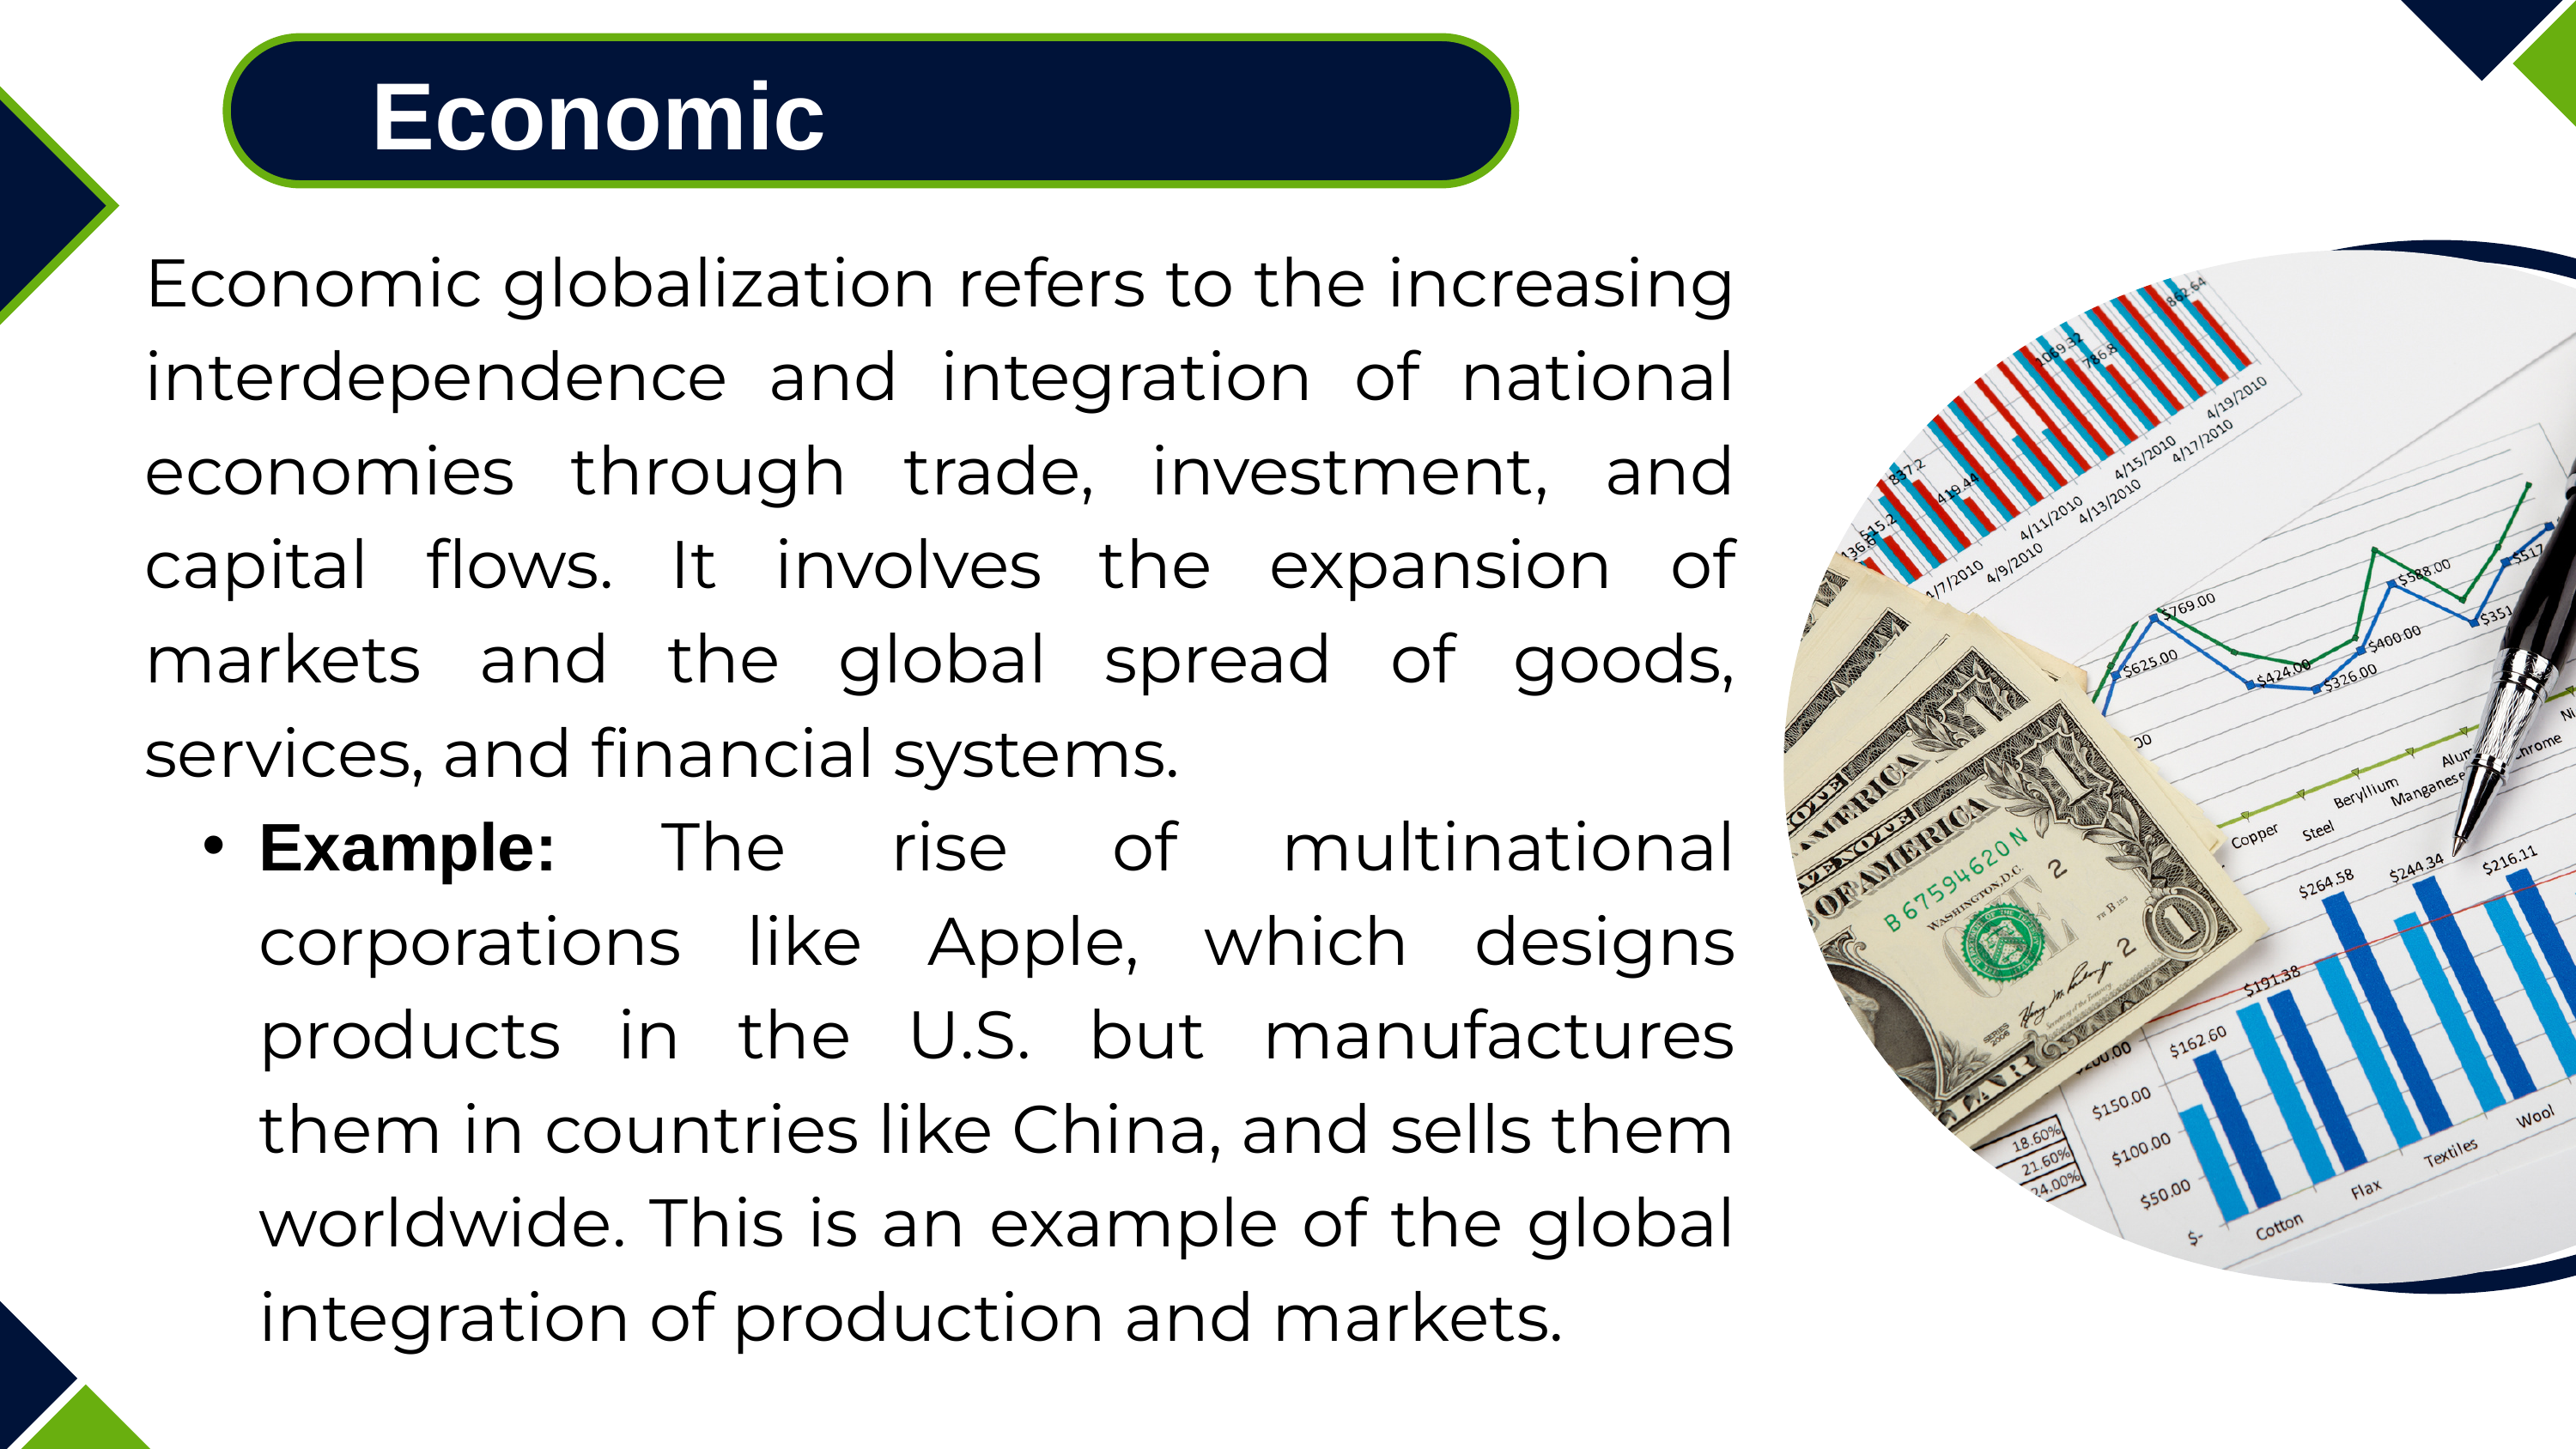

Economic Globalization

Economic globalization refers to the increasing interdependence and integration of national economies through trade, investment, and capital flows. It involves the expansion of markets and the global spread of goods, services, and financial systems.
Example: The rise of multinational corporations like Apple, which designs products in the U.S. but manufactures them in countries like China, and sells them worldwide. This is an example of the global integration of production and markets.